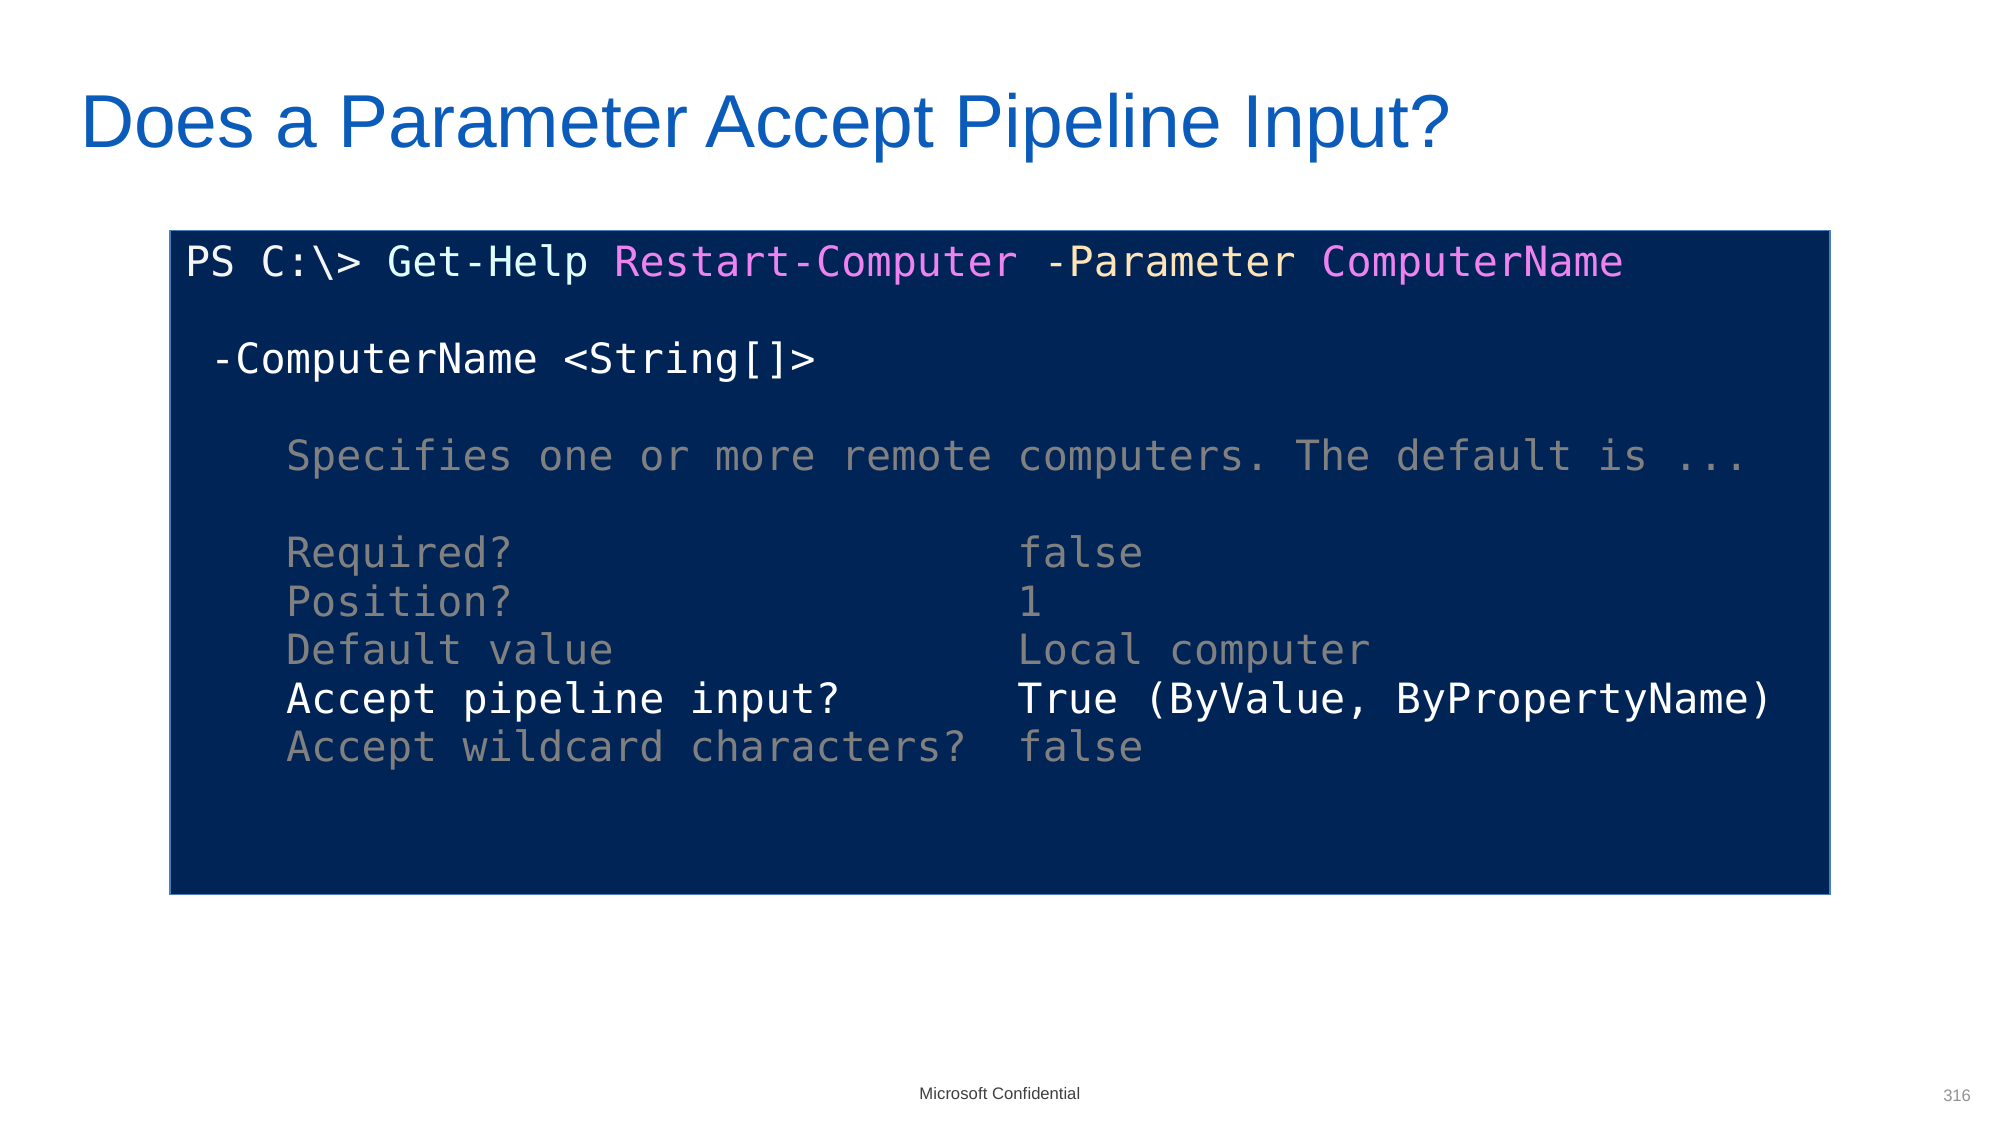

# Does a Parameter Accept Pipeline Input?
| PS C:\> Get-Help Restart-Computer -Parameter ComputerName -ComputerName <String[]> Specifies one or more remote computers. The default is ... Required? false Position? 1 Default value Local computer Accept pipeline input? True (ByValue, ByPropertyName) Accept wildcard characters? false |
| --- |
User Defines
316